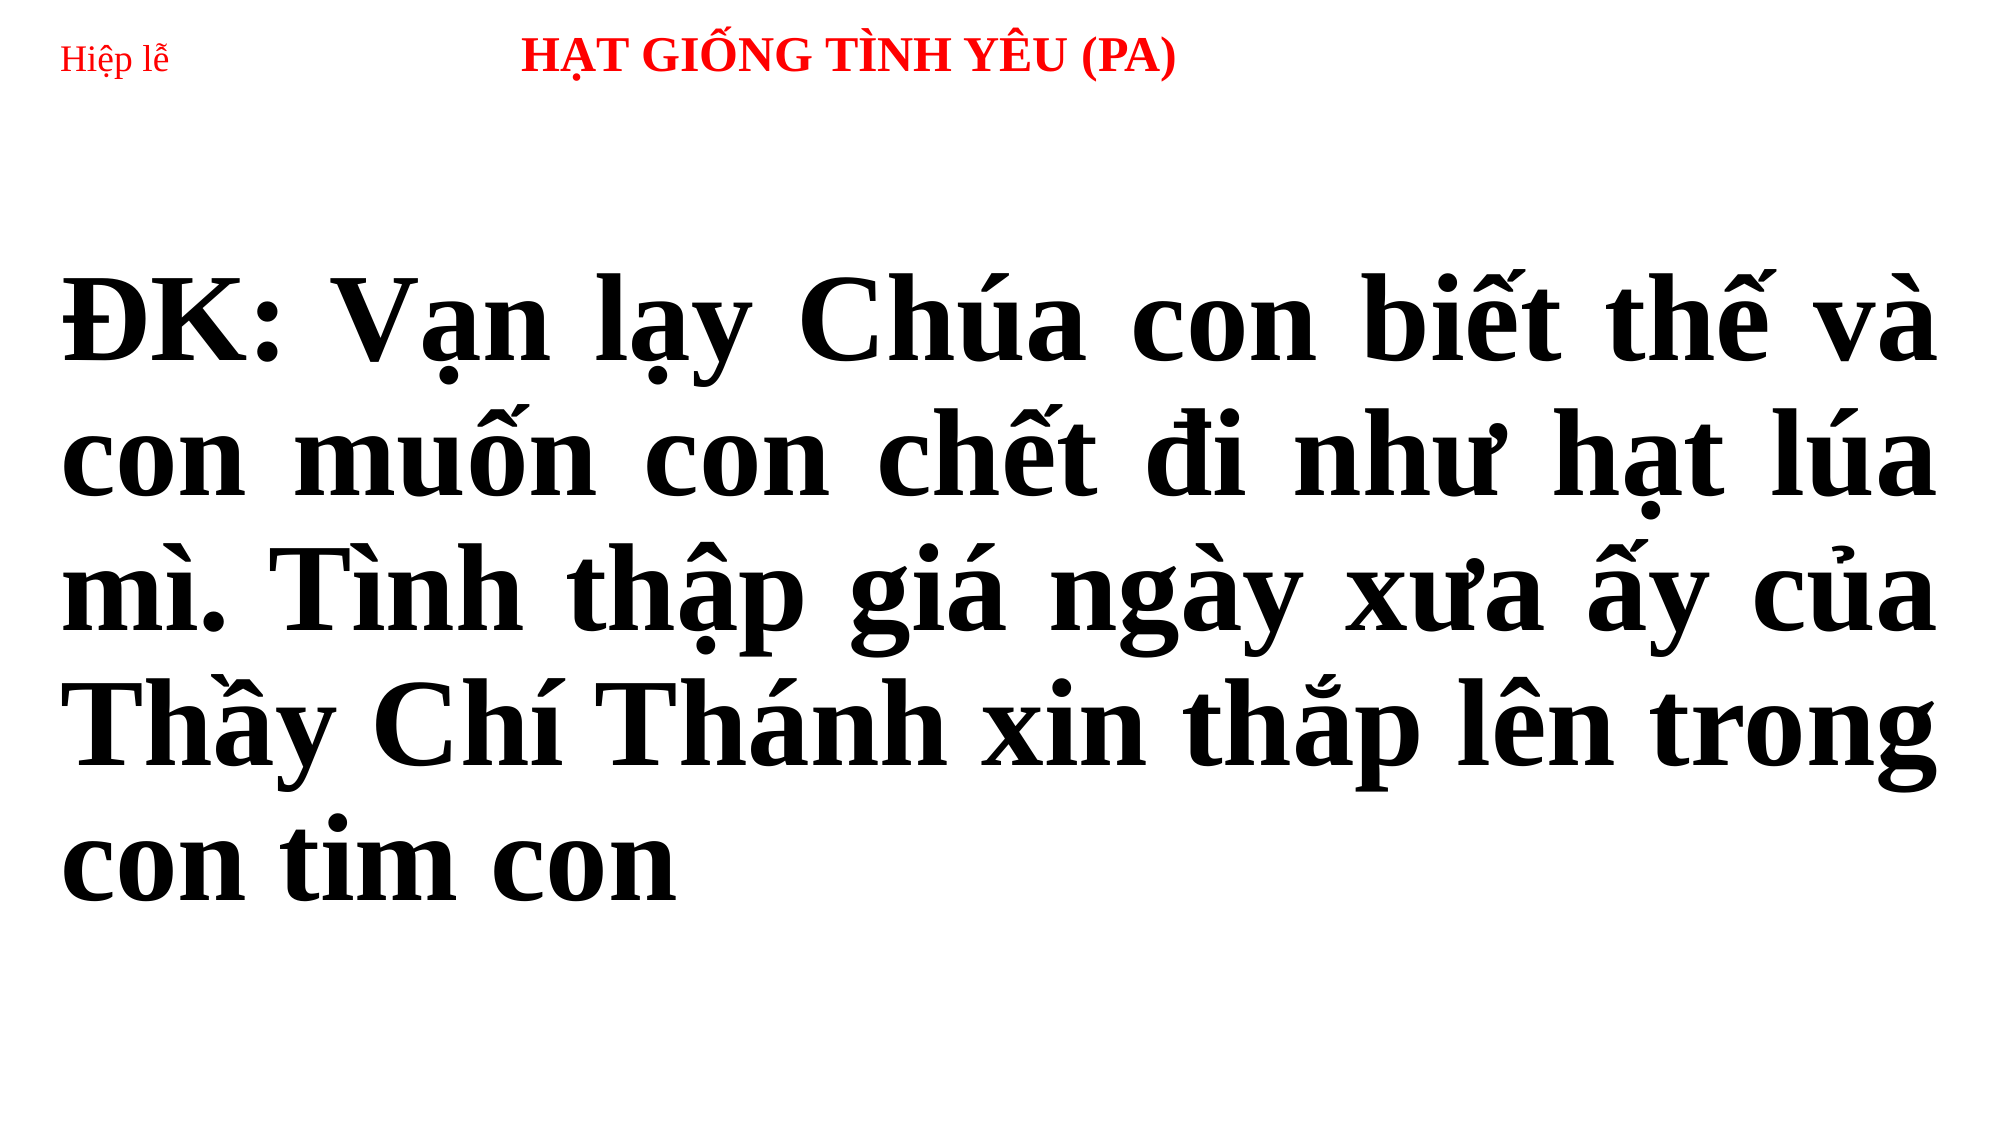

# Hiệp lễ                                     HẠT GIỐNG TÌNH YÊU (PA)
ĐK: Vạn lạy Chúa con biết thế và con muốn con chết đi như hạt lúa mì. Tình thập giá ngày xưa ấy của Thầy Chí Thánh xin thắp lên trong con tim con